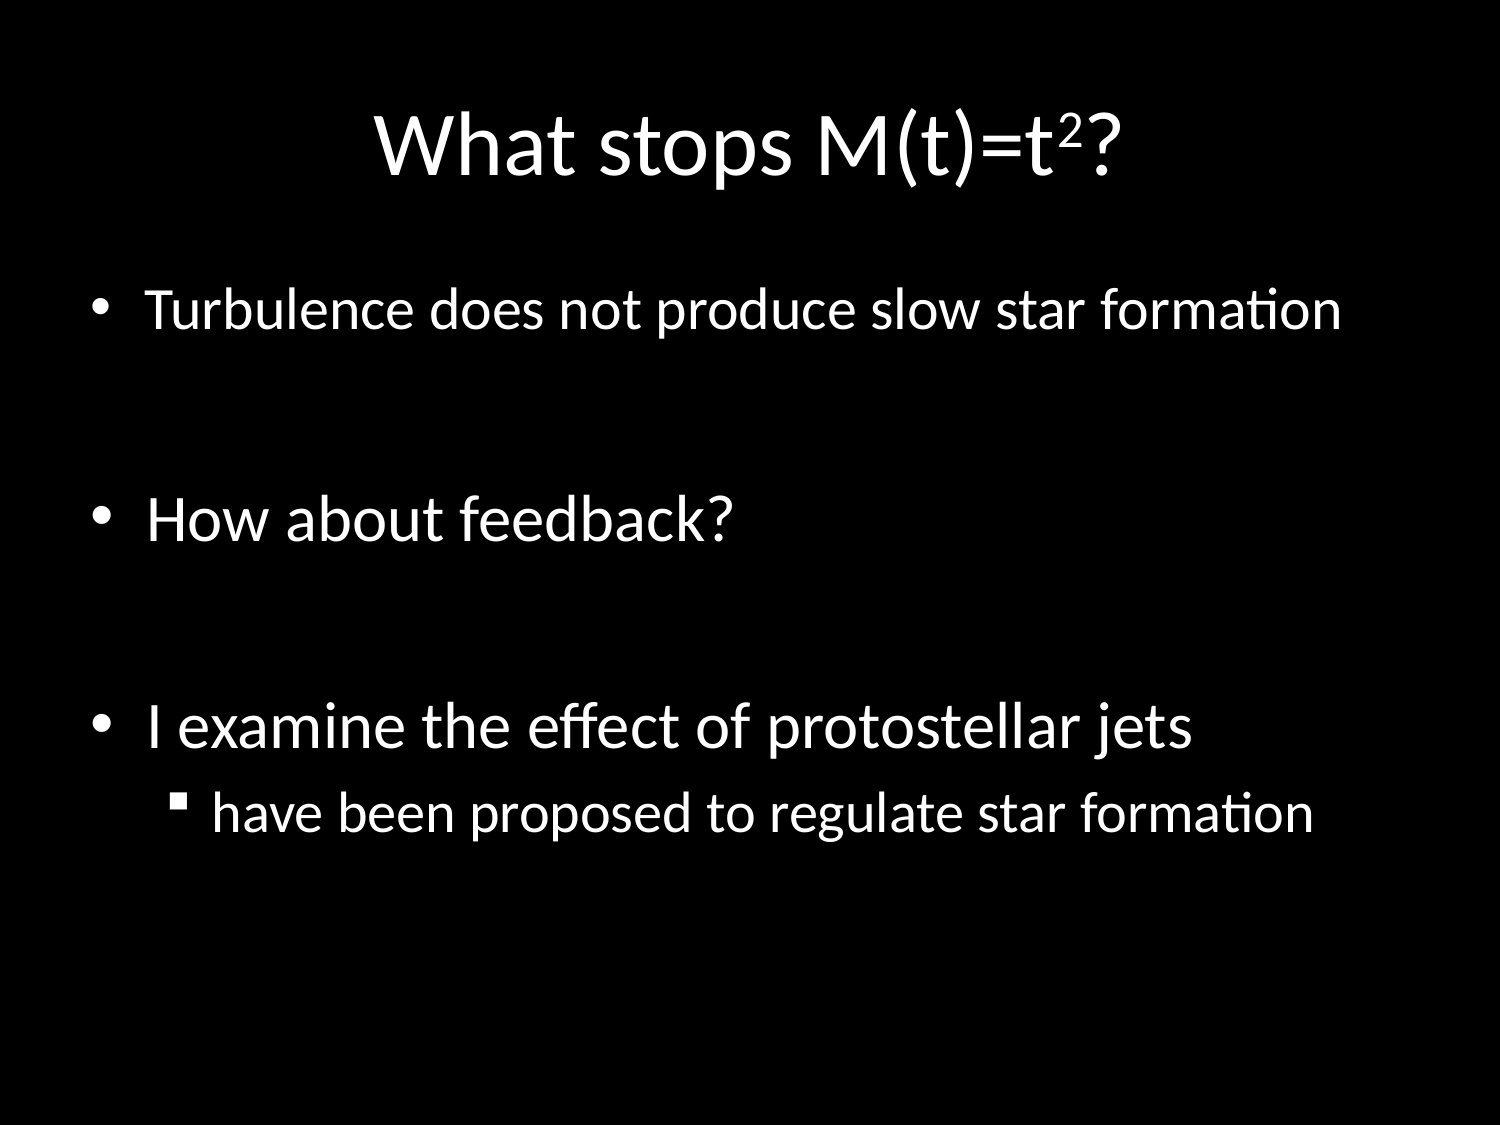

# What stops M(t)=t2?
Turbulence does not produce slow star formation
How about feedback?

I examine the effect of protostellar jets
have been proposed to regulate star formation